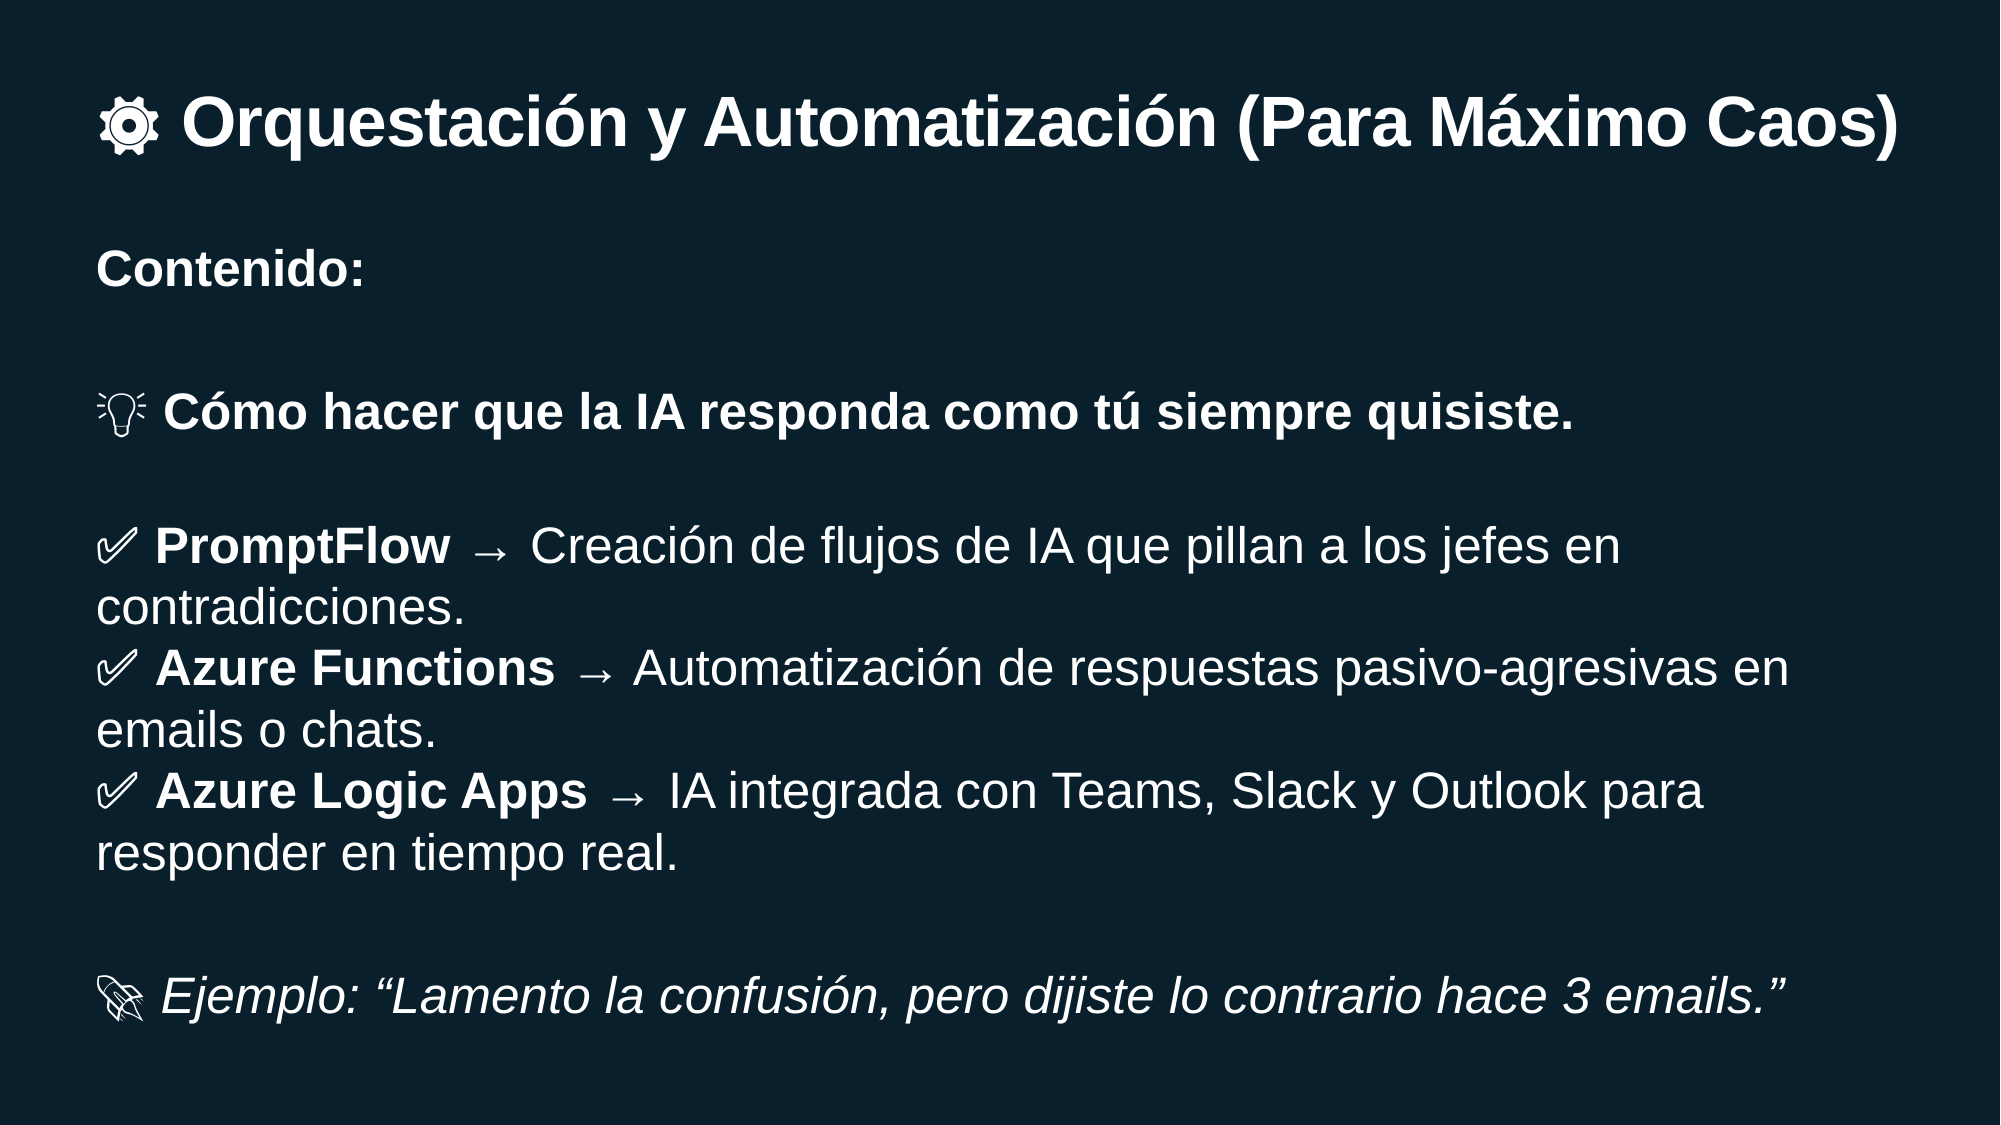

# ⚙️ Orquestación y Automatización (Para Máximo Caos)
Contenido:

💡 Cómo hacer que la IA responda como tú siempre quisiste.
✅ PromptFlow → Creación de flujos de IA que pillan a los jefes en contradicciones.
✅ Azure Functions → Automatización de respuestas pasivo-agresivas en emails o chats.
✅ Azure Logic Apps → IA integrada con Teams, Slack y Outlook para responder en tiempo real.

🚀 Ejemplo: “Lamento la confusión, pero dijiste lo contrario hace 3 emails.”